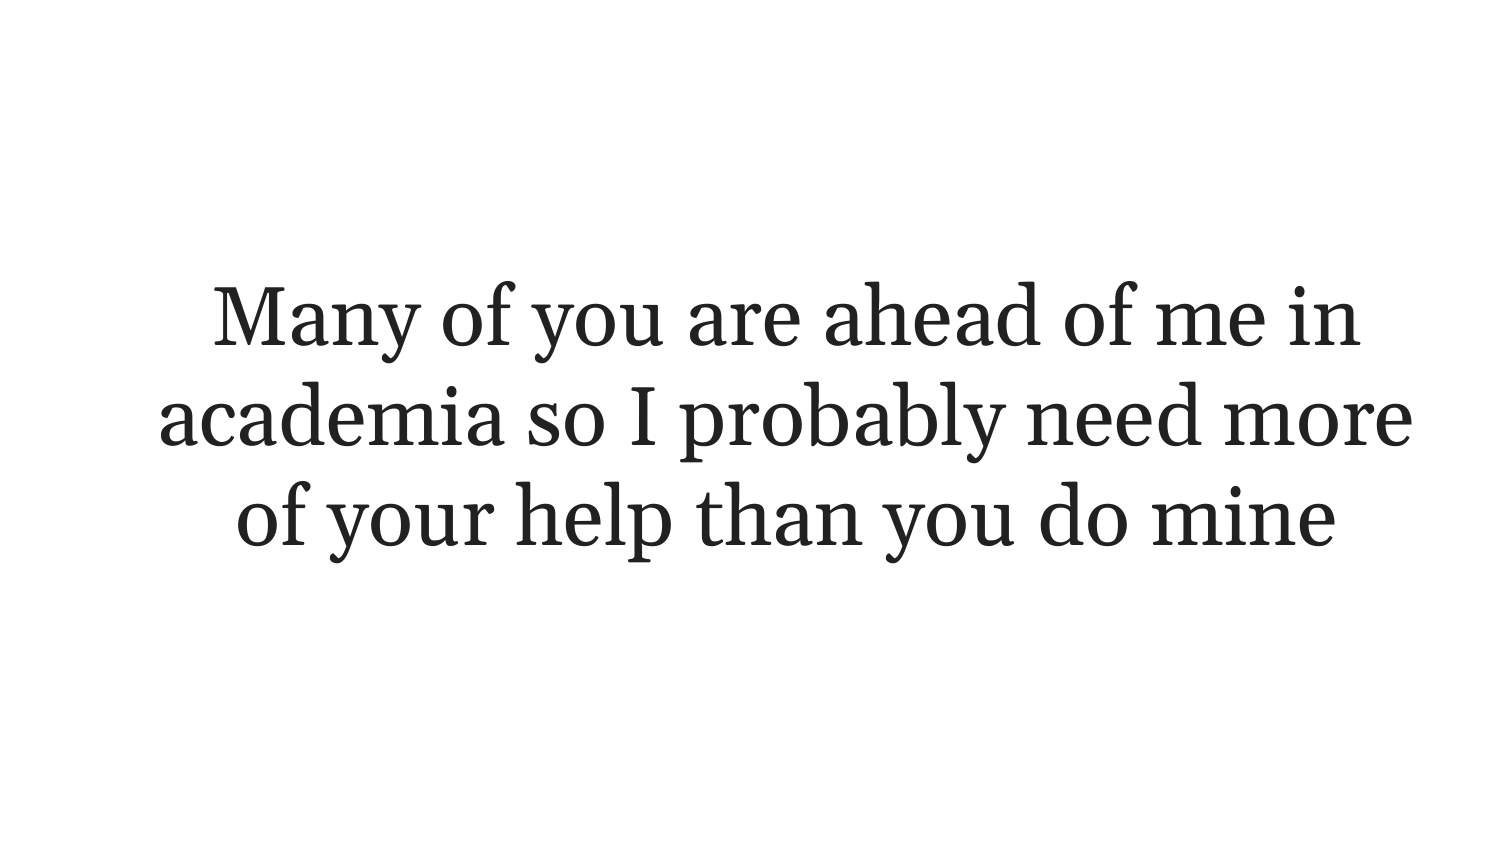

# Many of you are ahead of me in academia so I probably need more of your help than you do mine
12